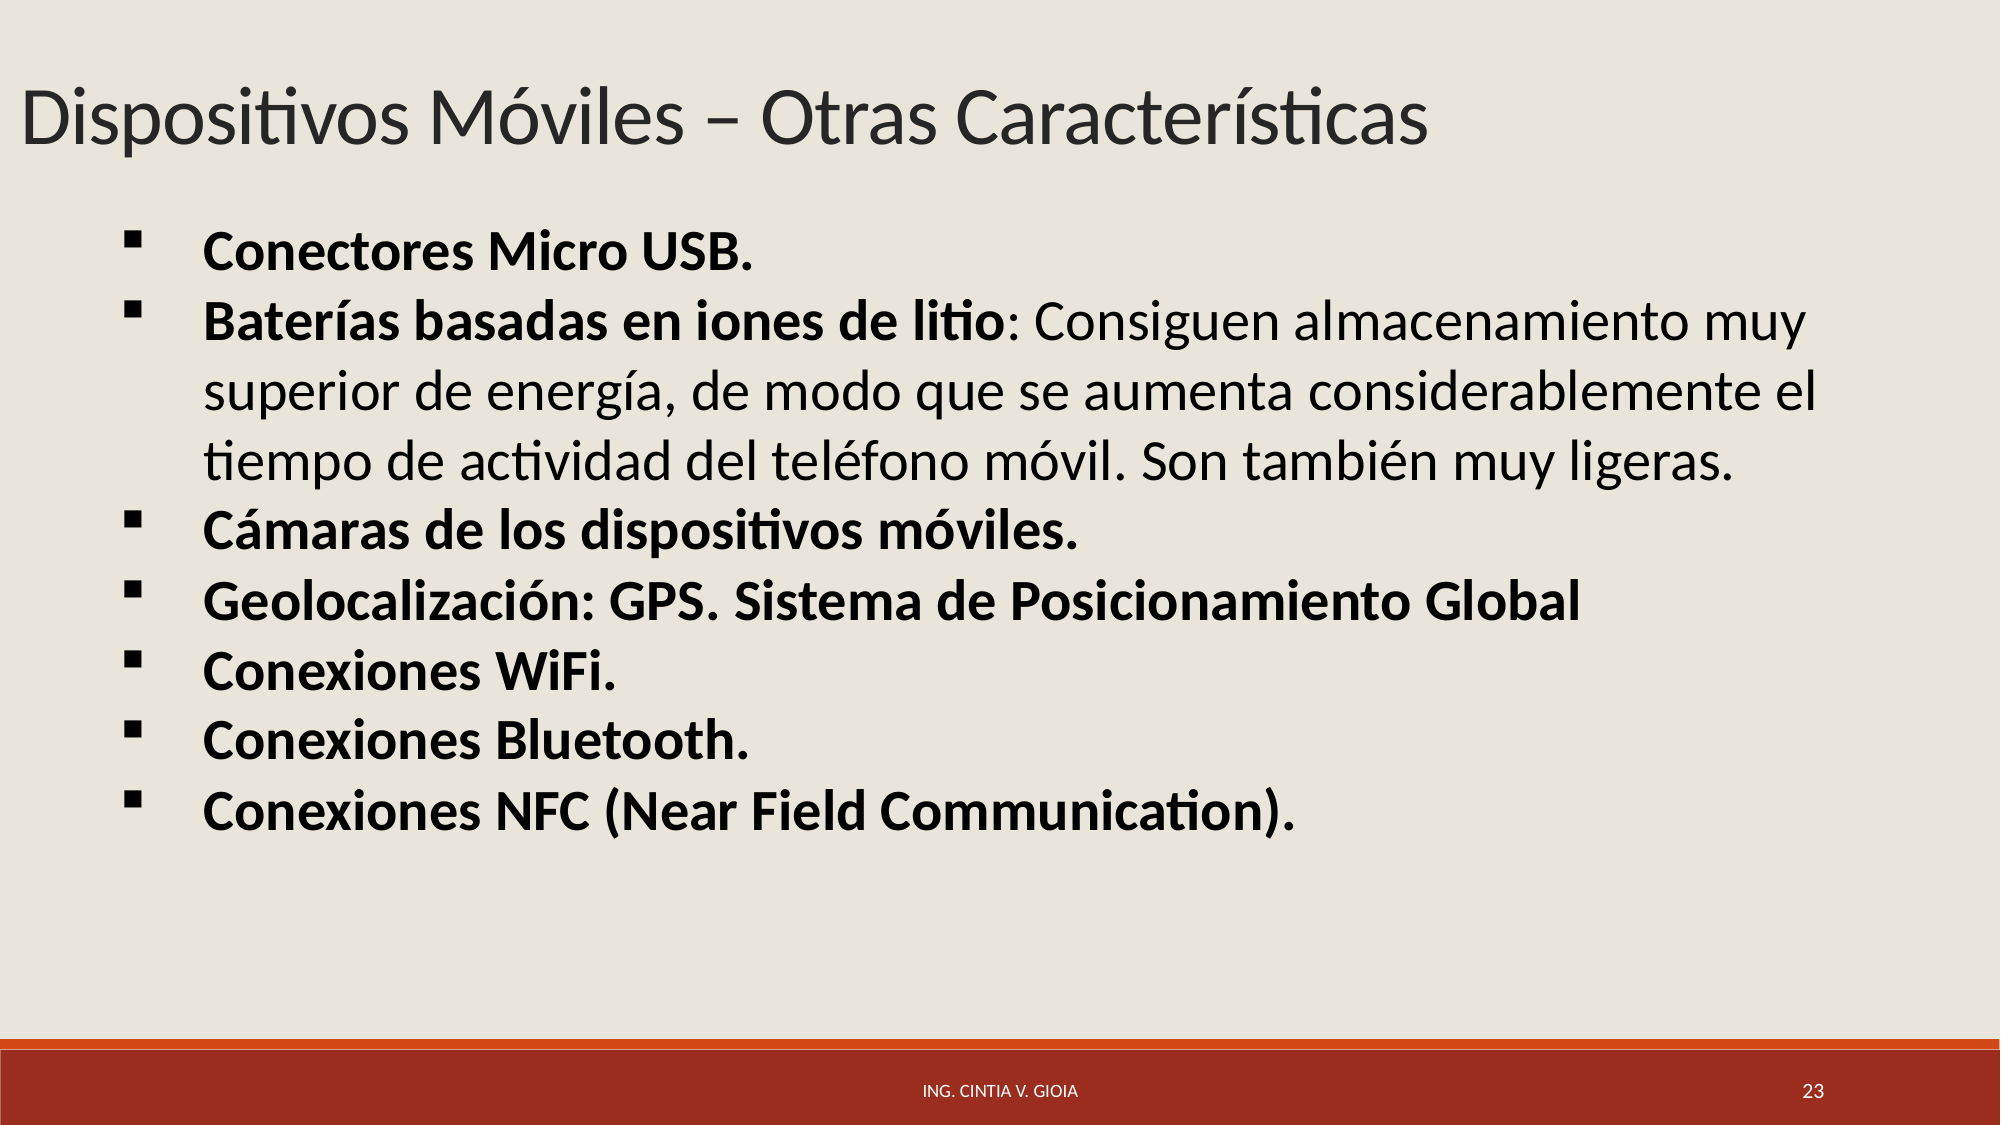

# Dispositivos Móviles – Otras Características
Conectores Micro USB.
Baterías basadas en iones de litio: Consiguen almacenamiento muy superior de energía, de modo que se aumenta considerablemente el tiempo de actividad del teléfono móvil. Son también muy ligeras.
Cámaras de los dispositivos móviles.
Geolocalización: GPS. Sistema de Posicionamiento Global
Conexiones WiFi.
Conexiones Bluetooth.
Conexiones NFC (Near Field Communication).

Ing. Cintia V. Gioia
23